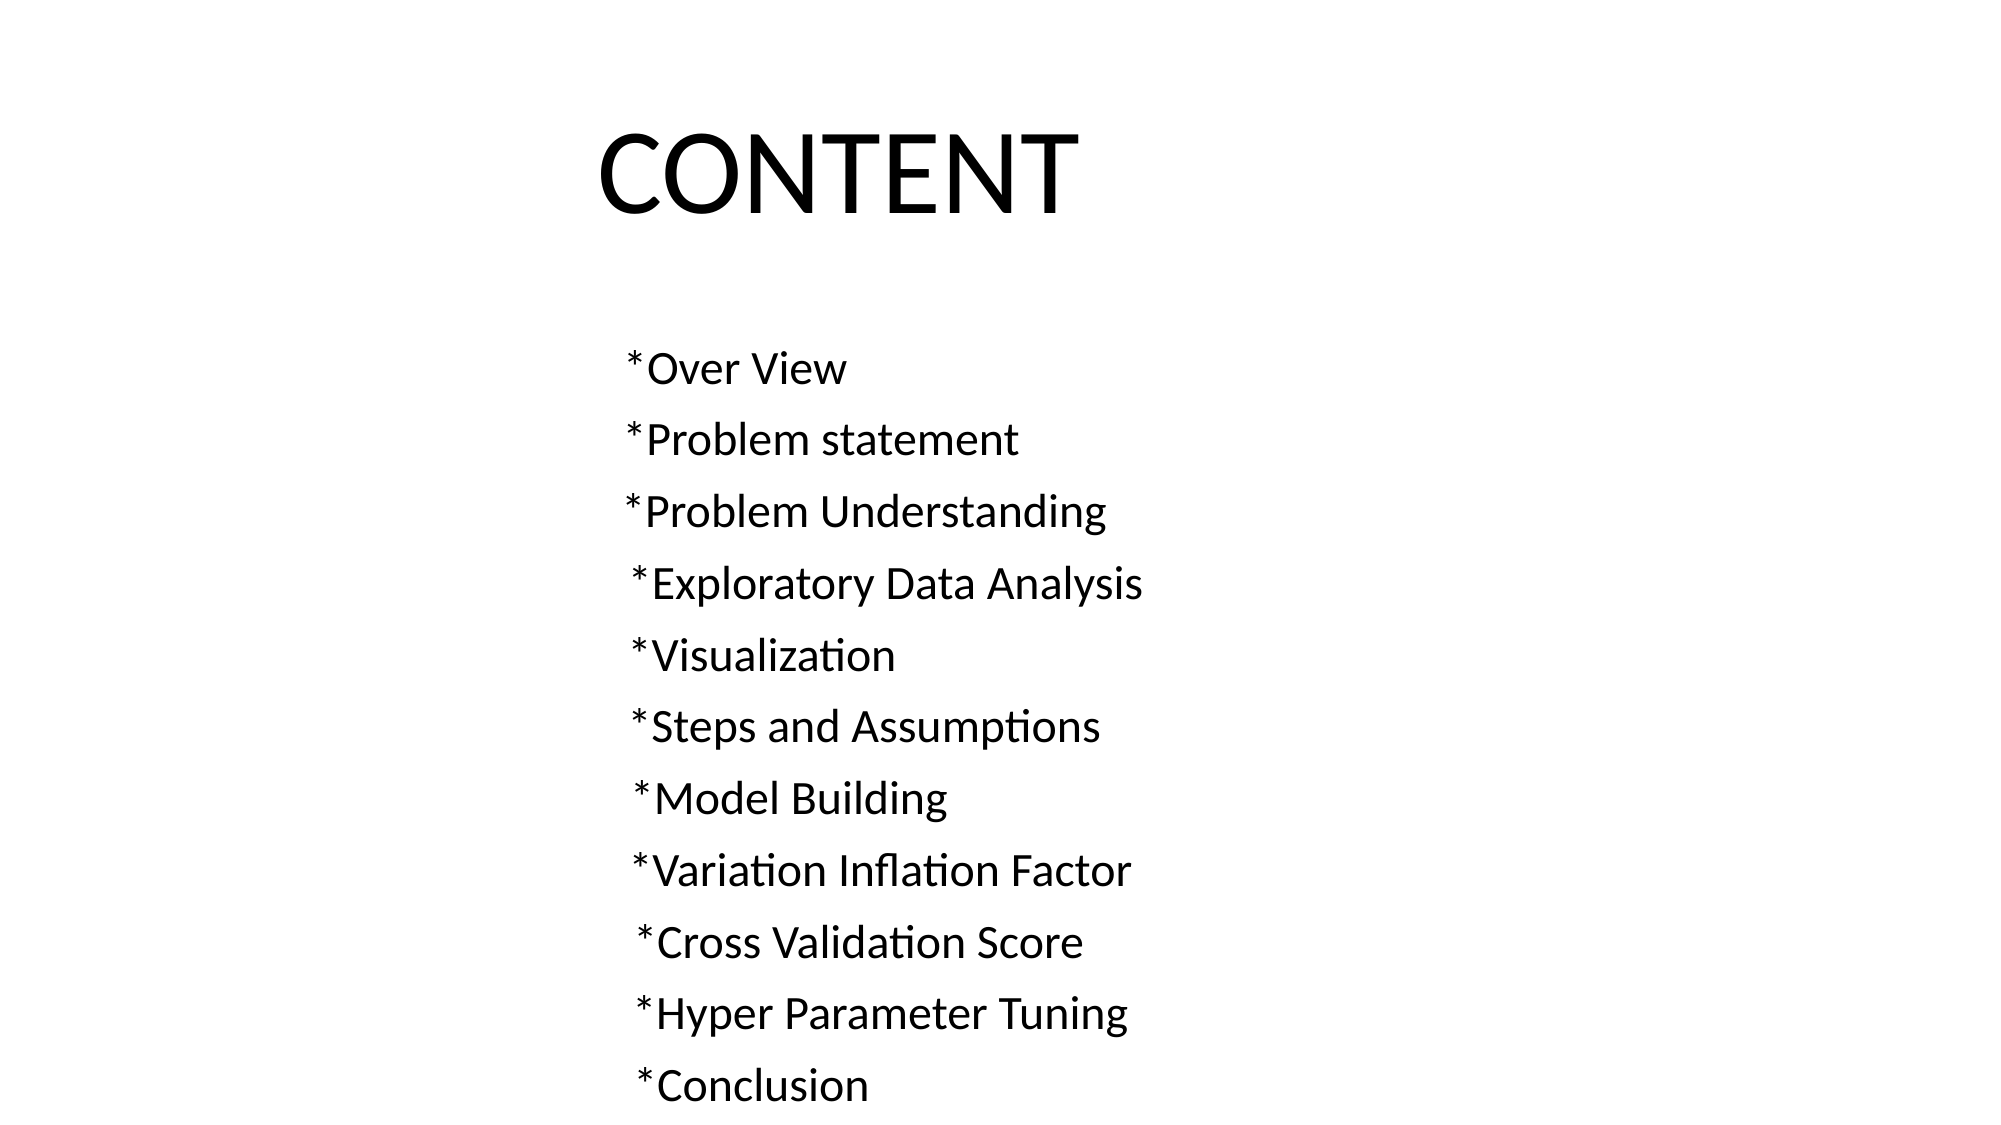

# CONTENT
  *Over View
                  *Problem statement
                          *Problem Understanding
                              *Exploratory Data Analysis
       *Visualization
                          *Steps and Assumptions
            *Model Building
                             *Variation Inflation Factor
                         *Cross Validation Score
                             *Hyper Parameter Tuning
     *Conclusion